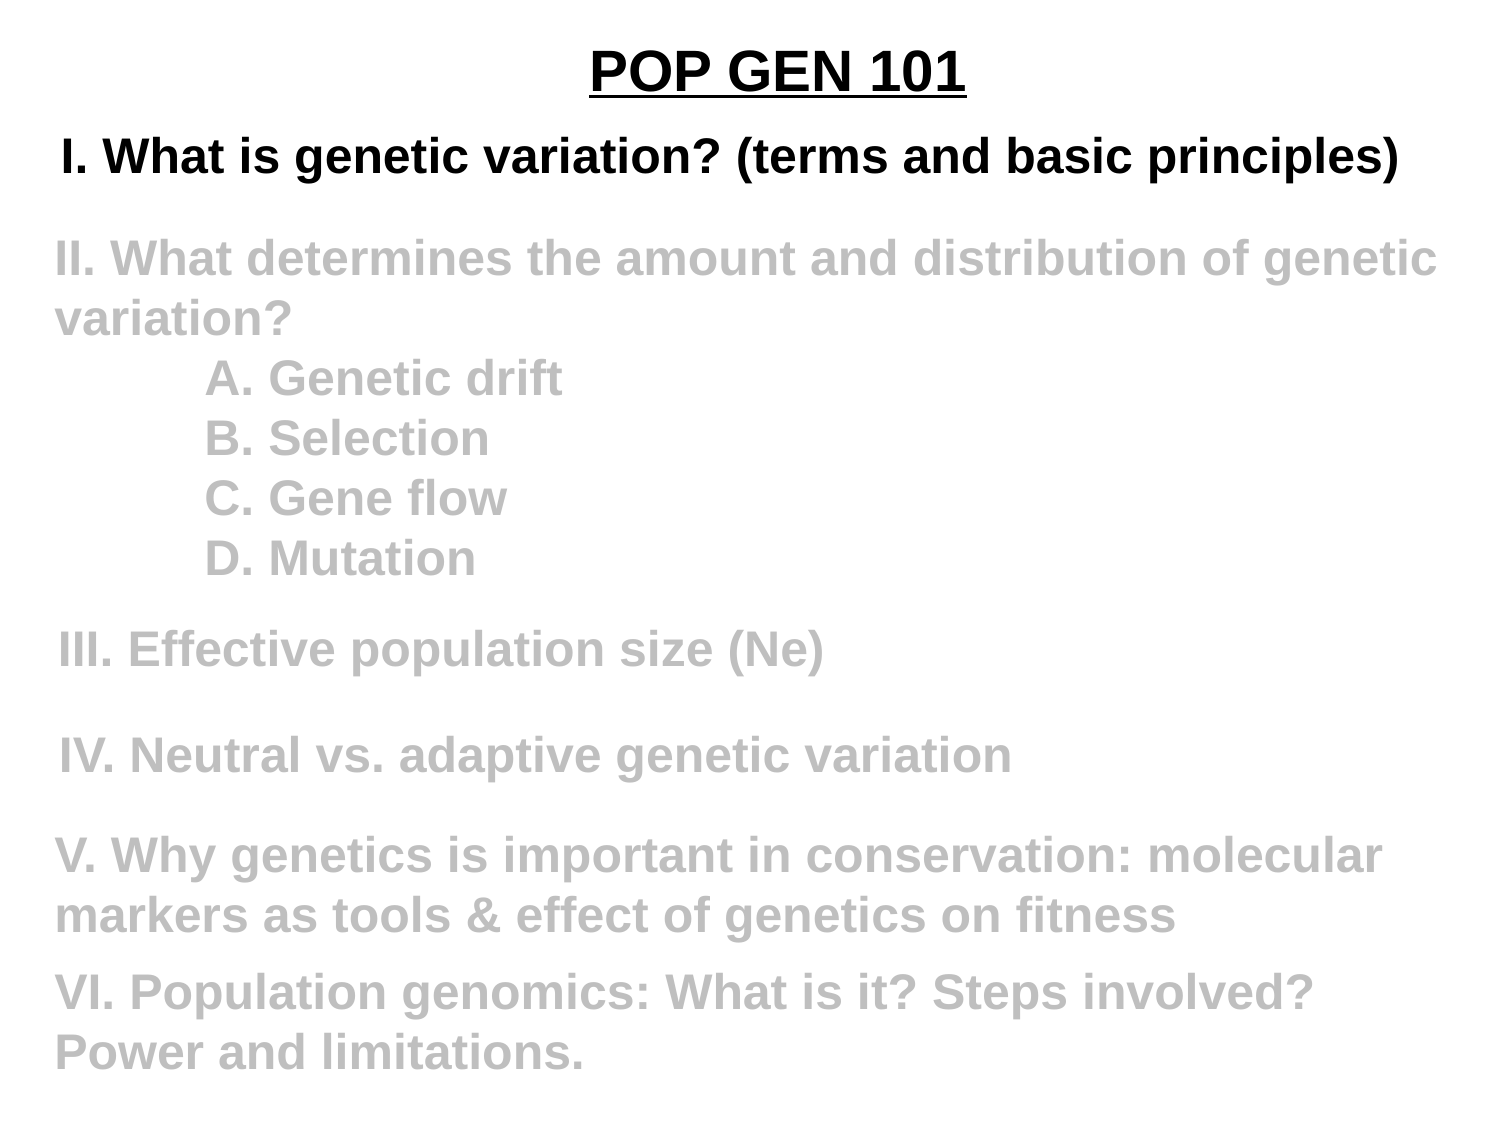

POP GEN 101
I. What is genetic variation? (terms and basic principles)
II. What determines the amount and distribution of genetic variation?
	A. Genetic drift
	B. Selection
	C. Gene flow
	D. Mutation
III. Effective population size (Ne)
IV. Neutral vs. adaptive genetic variation
V. Why genetics is important in conservation: molecular markers as tools & effect of genetics on fitness
VI. Population genomics: What is it? Steps involved? Power and limitations.